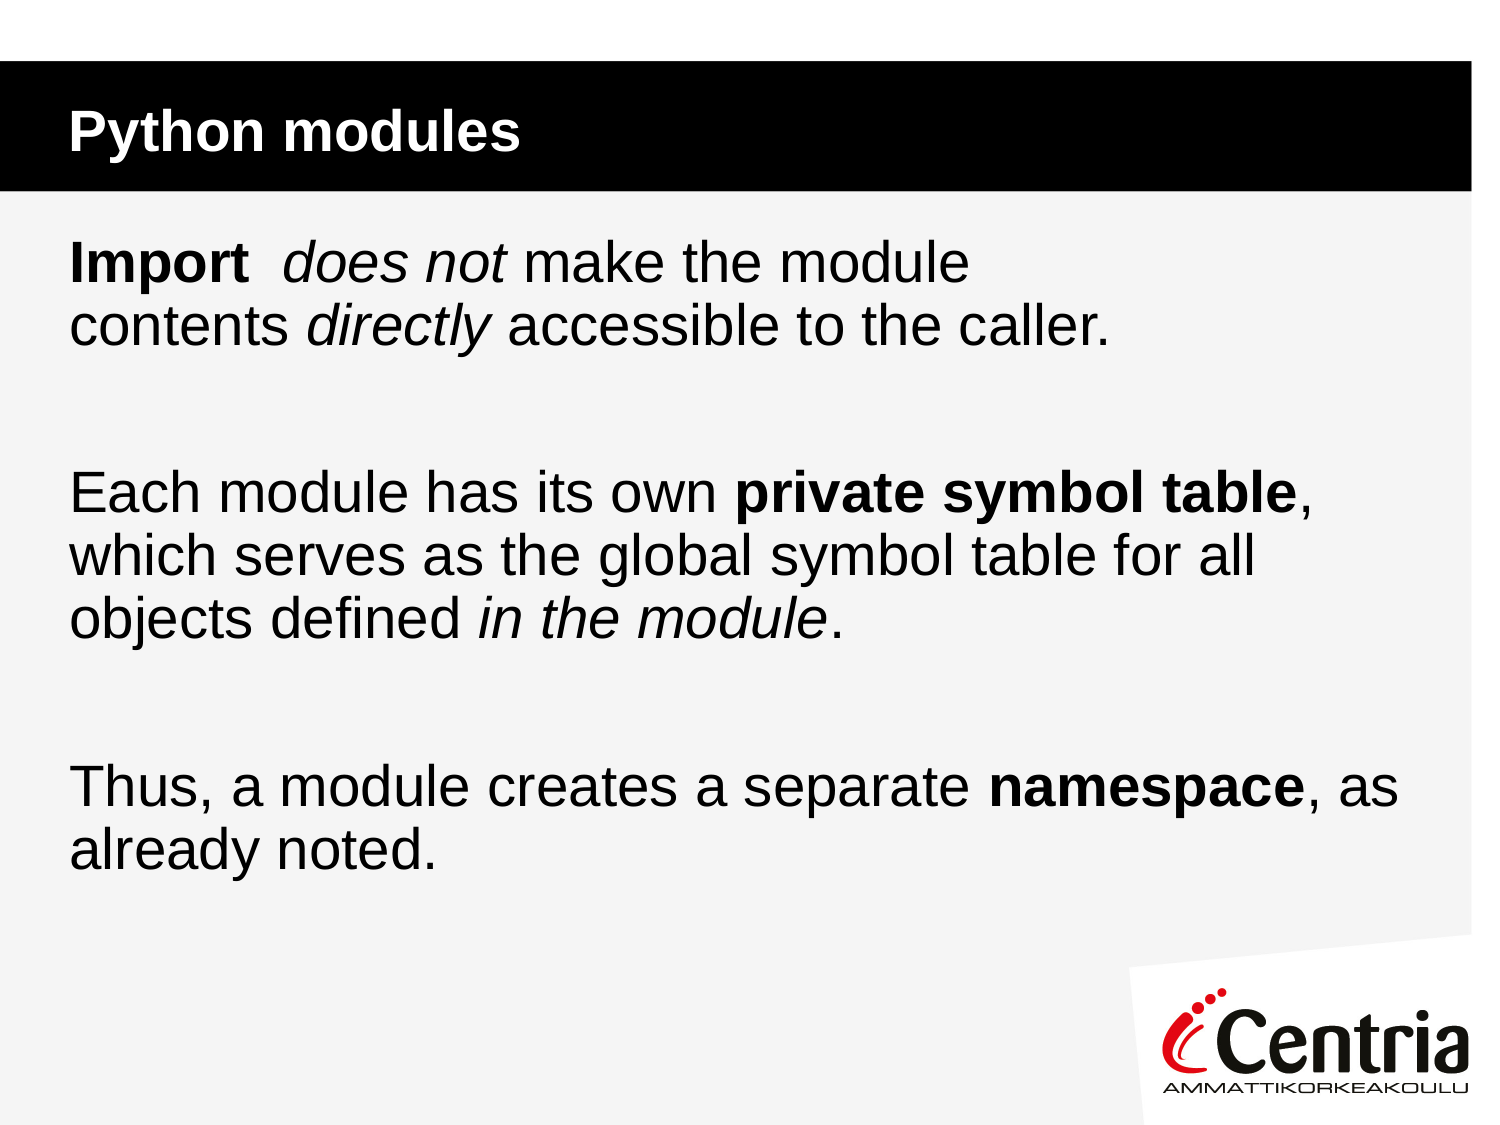

Python modules
Import  does not make the module contents directly accessible to the caller.

Each module has its own private symbol table, which serves as the global symbol table for all objects defined in the module.

Thus, a module creates a separate namespace, as already noted.